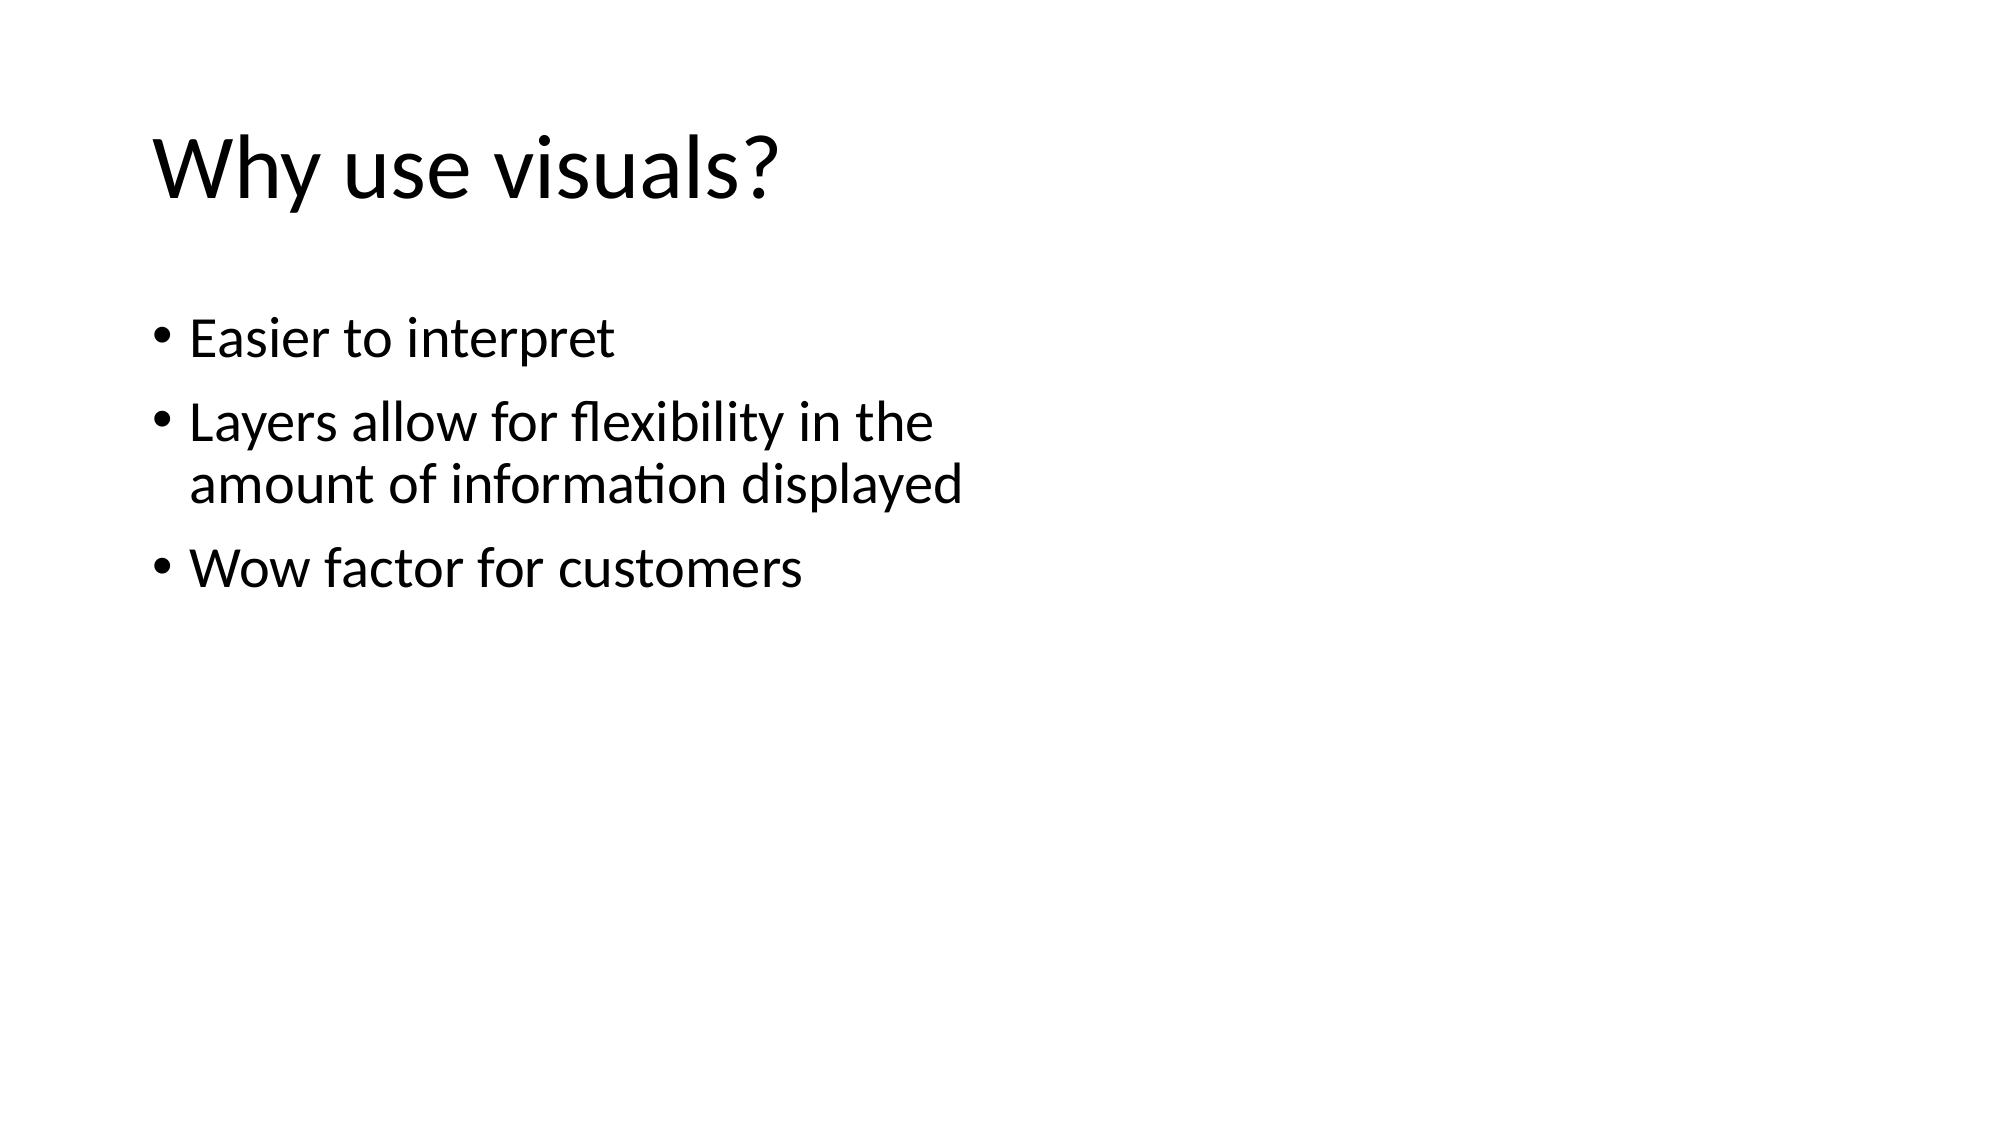

# Why use visuals?
Easier to interpret
Layers allow for flexibility in the amount of information displayed
Wow factor for customers